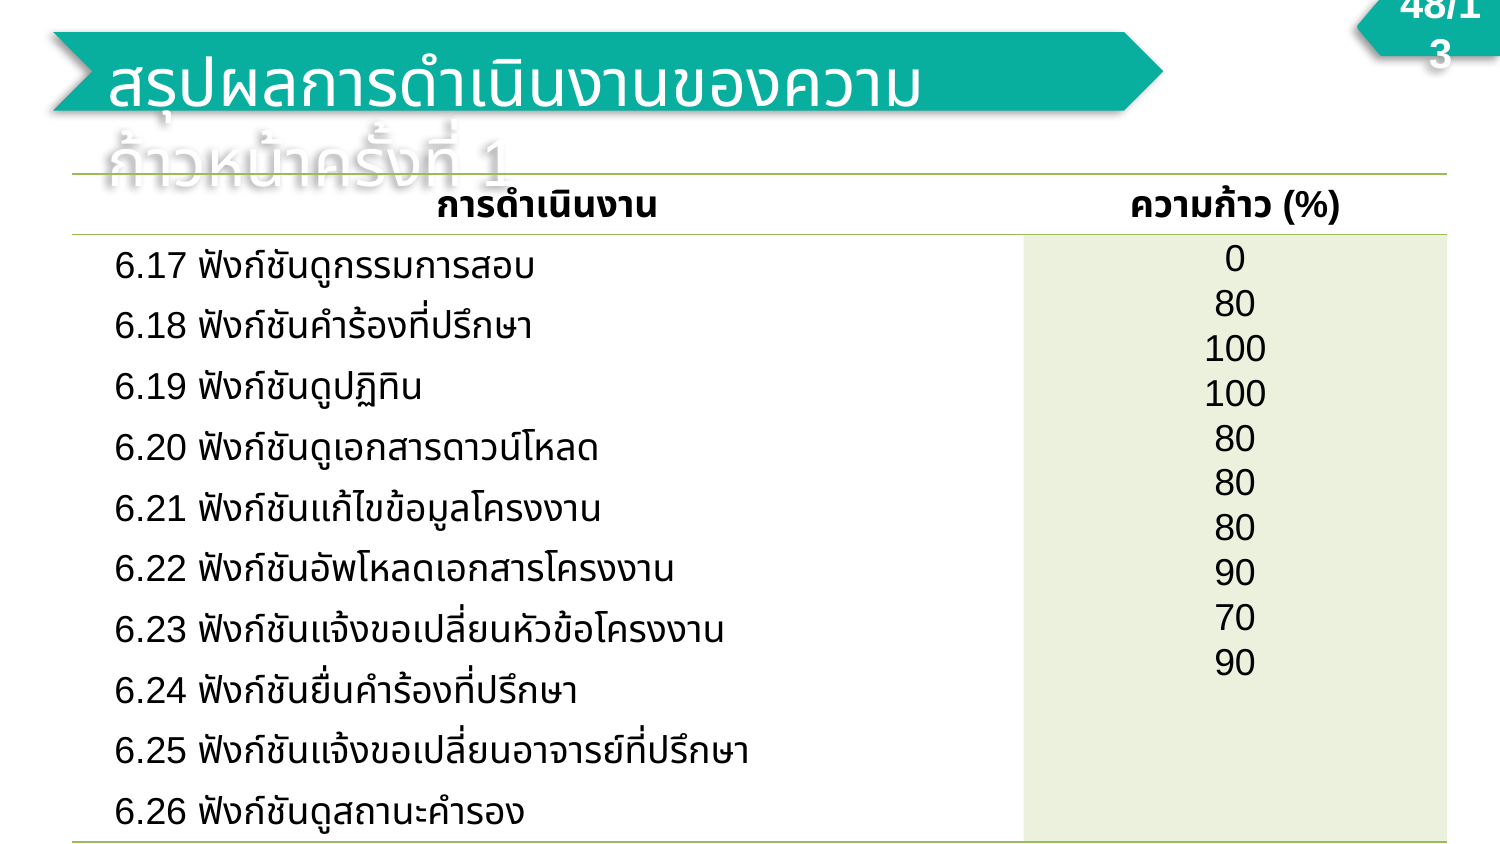

48/13
สรุปผลการดำเนินงานของความก้าวหน้าครั้งที่ 1
| การดำเนินงาน | ความก้าว (%) |
| --- | --- |
| 6.17 ฟังก์ชันดูกรรมการสอบ 6.18 ฟังก์ชันคำร้องที่ปรึกษา 6.19 ฟังก์ชันดูปฏิทิน 6.20 ฟังก์ชันดูเอกสารดาวน์โหลด 6.21 ฟังก์ชันแก้ไขข้อมูลโครงงาน 6.22 ฟังก์ชันอัพโหลดเอกสารโครงงาน 6.23 ฟังก์ชันแจ้งขอเปลี่ยนหัวข้อโครงงาน 6.24 ฟังก์ชันยื่นคำร้องที่ปรึกษา 6.25 ฟังก์ชันแจ้งขอเปลี่ยนอาจารย์ที่ปรึกษา 6.26 ฟังก์ชันดูสถานะคำรอง | 0 80 100 100 80 80 80 90 70 90 |